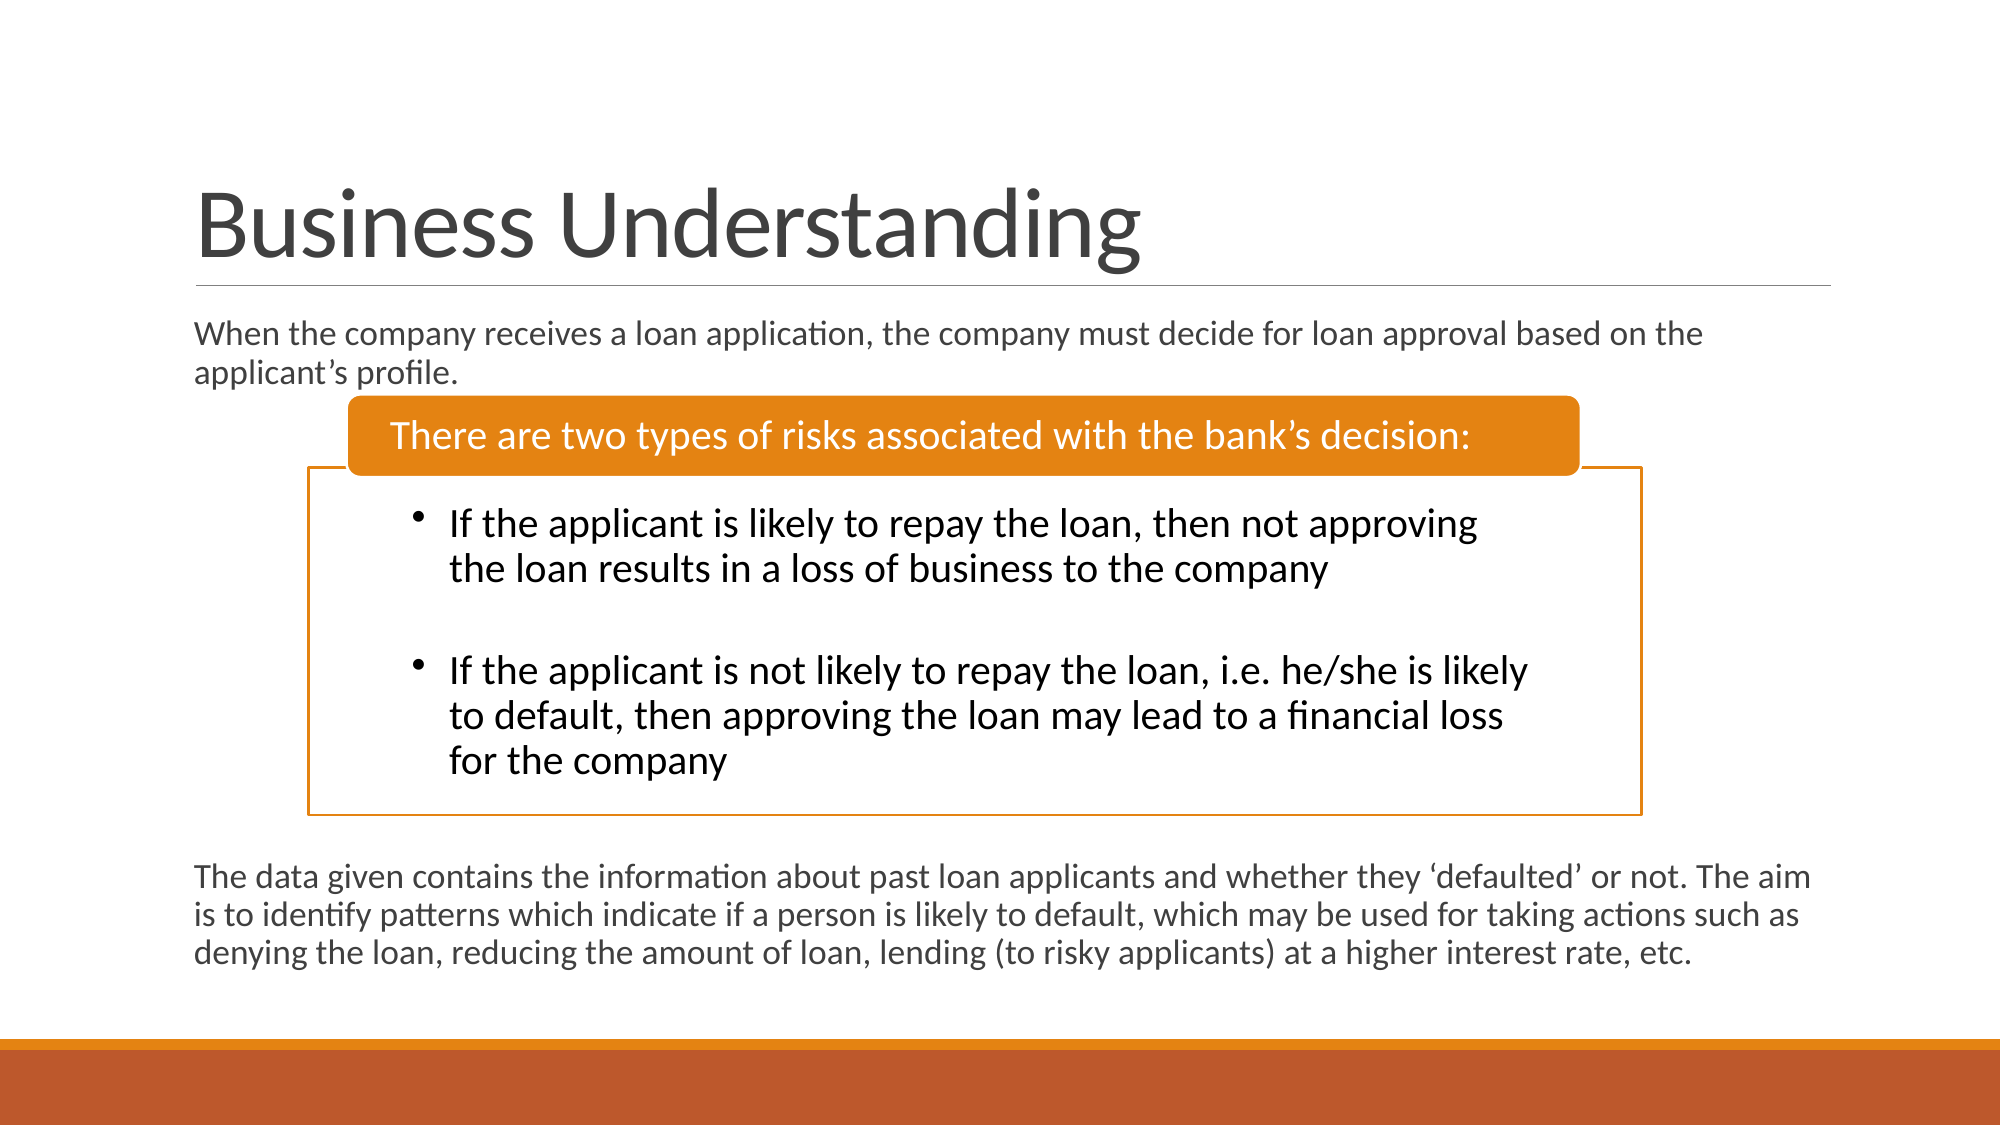

# Business Understanding
When the company receives a loan application, the company must decide for loan approval based on the applicant’s profile.

The data given contains the information about past loan applicants and whether they ‘defaulted’ or not. The aim is to identify patterns which indicate if a person is likely to default, which may be used for taking actions such as denying the loan, reducing the amount of loan, lending (to risky applicants) at a higher interest rate, etc.
If the applicant is likely to repay the loan, then not approving the loan results in a loss of business to the company

If the applicant is not likely to repay the loan, i.e. he/she is likely to default, then approving the loan may lead to a financial loss for the company
There are two types of risks associated with the bank’s decision: